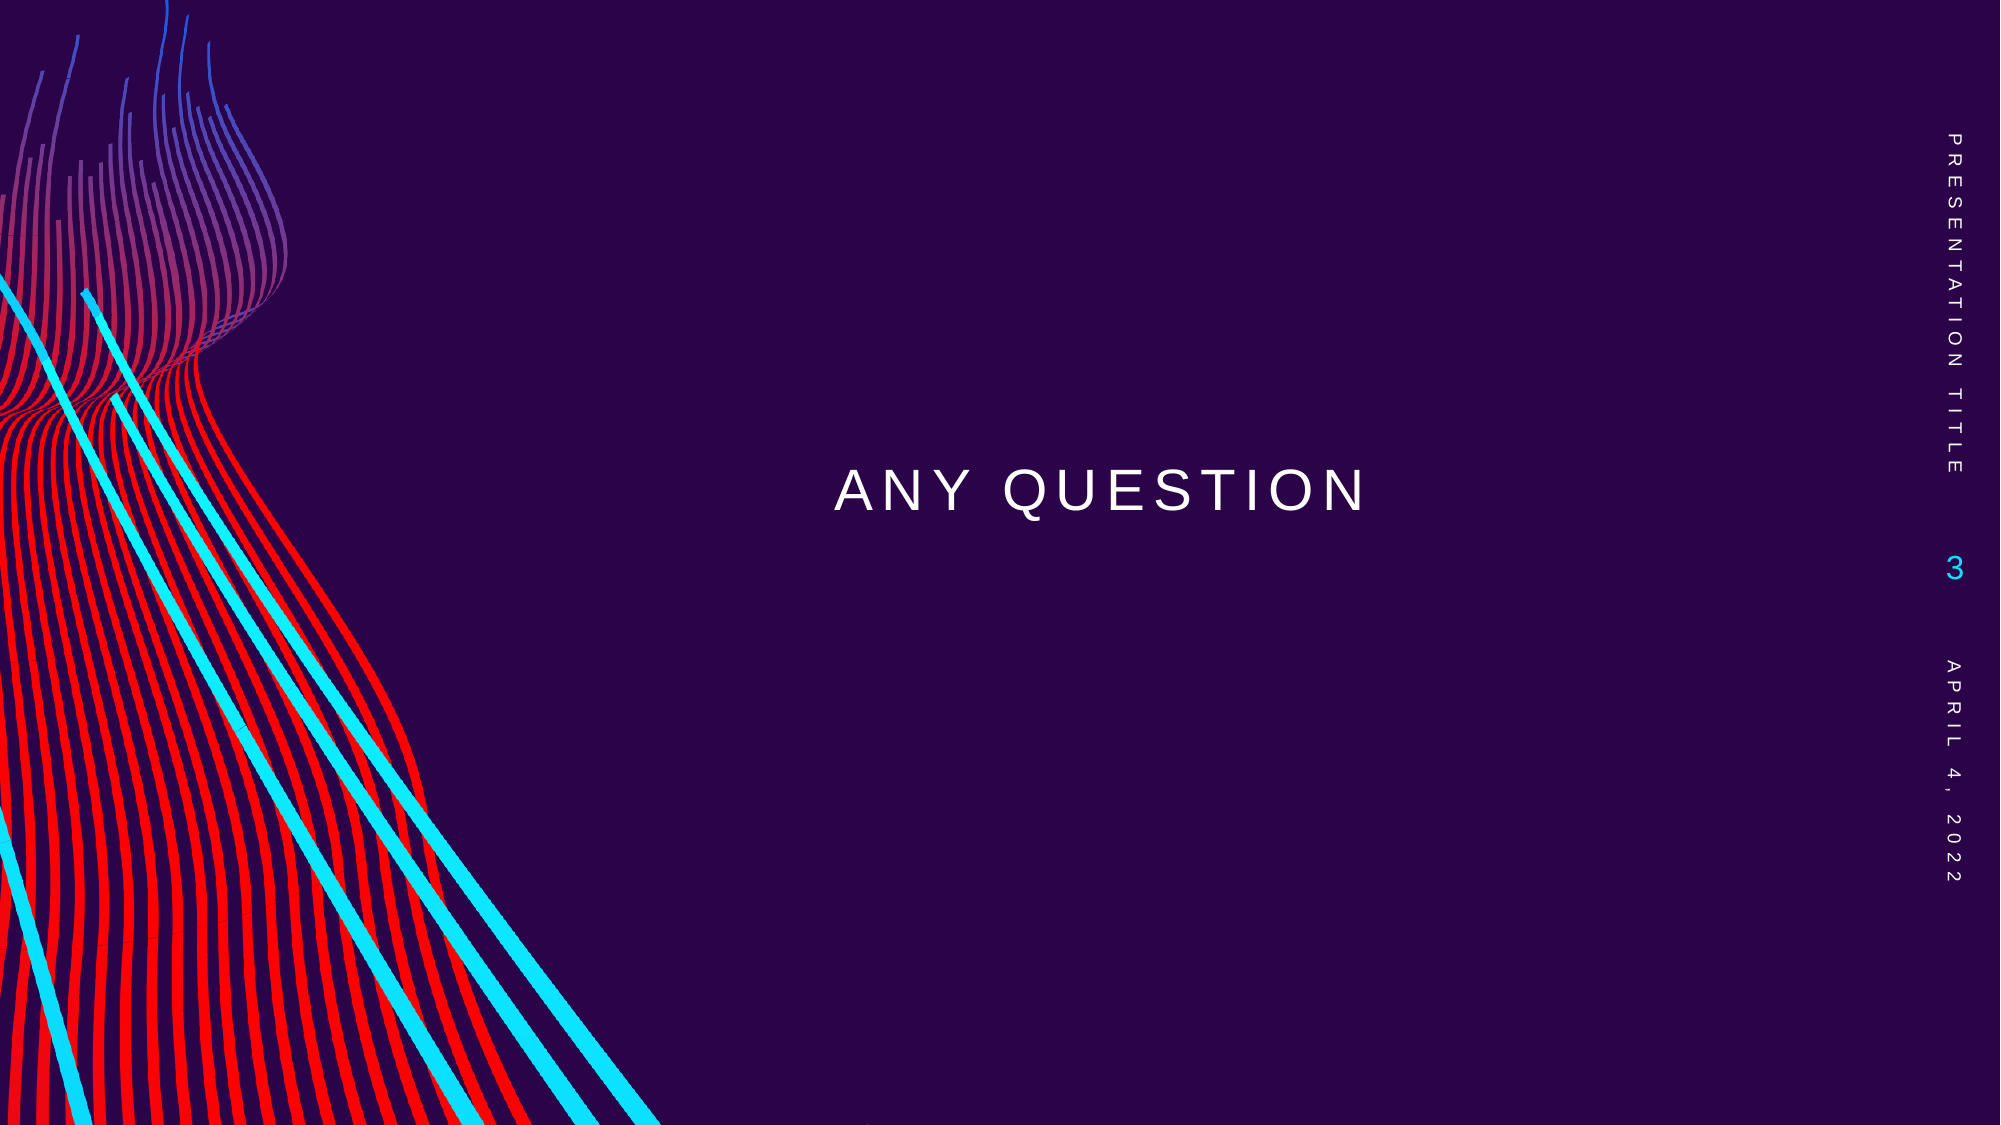

PRESENTATION TITLE
# Any Question
3
April 4, 2022